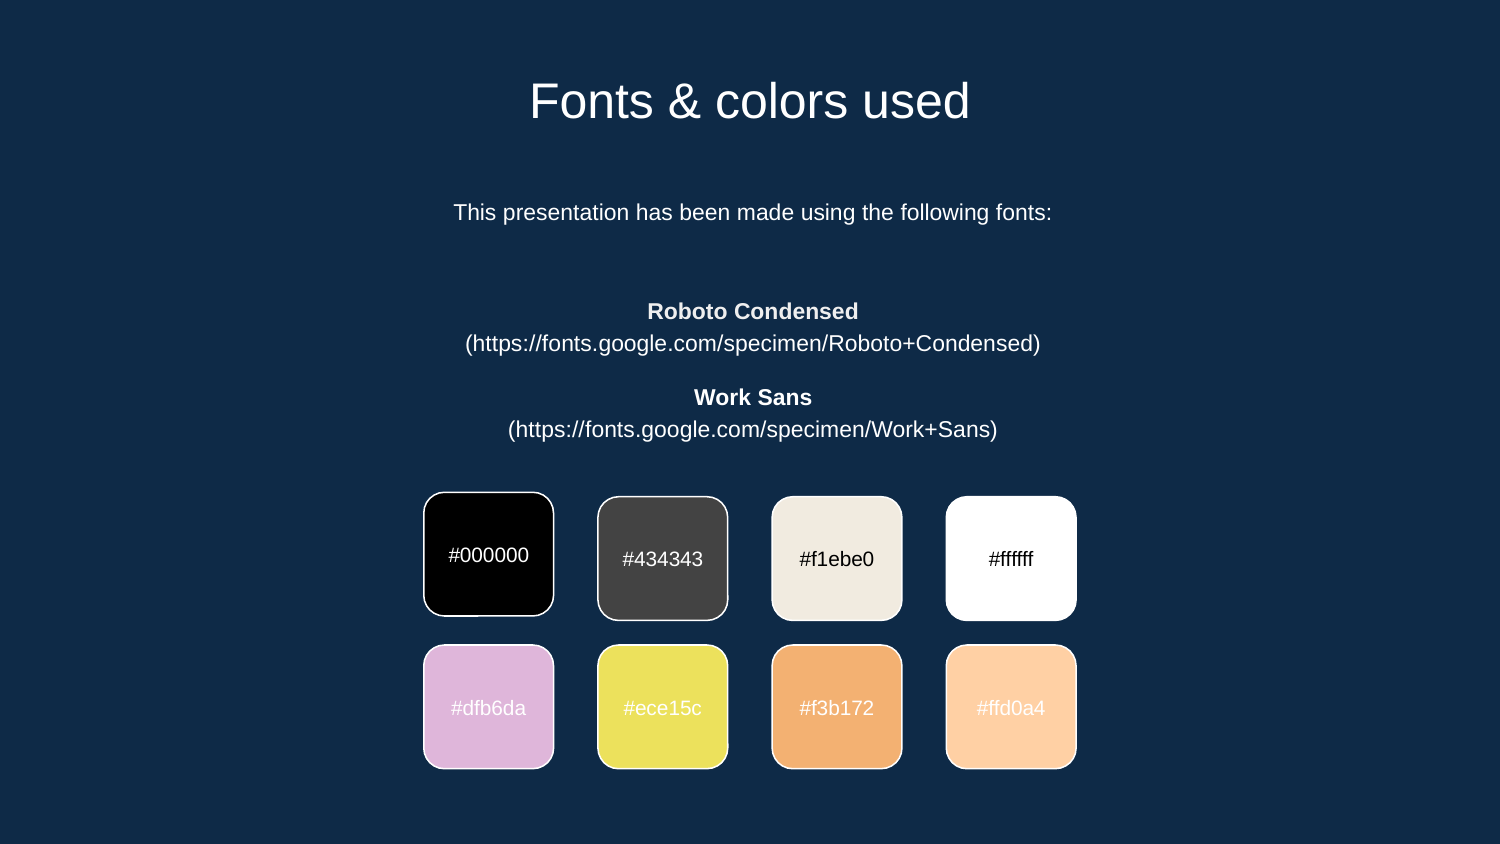

# Fonts & colors used
This presentation has been made using the following fonts:

Roboto Condensed
(https://fonts.google.com/specimen/Roboto+Condensed)

Work Sans
(https://fonts.google.com/specimen/Work+Sans)

#000000
#434343
#f1ebe0
#ffffff

#dfb6da
#ece15c
#f3b172
#ffd0a4